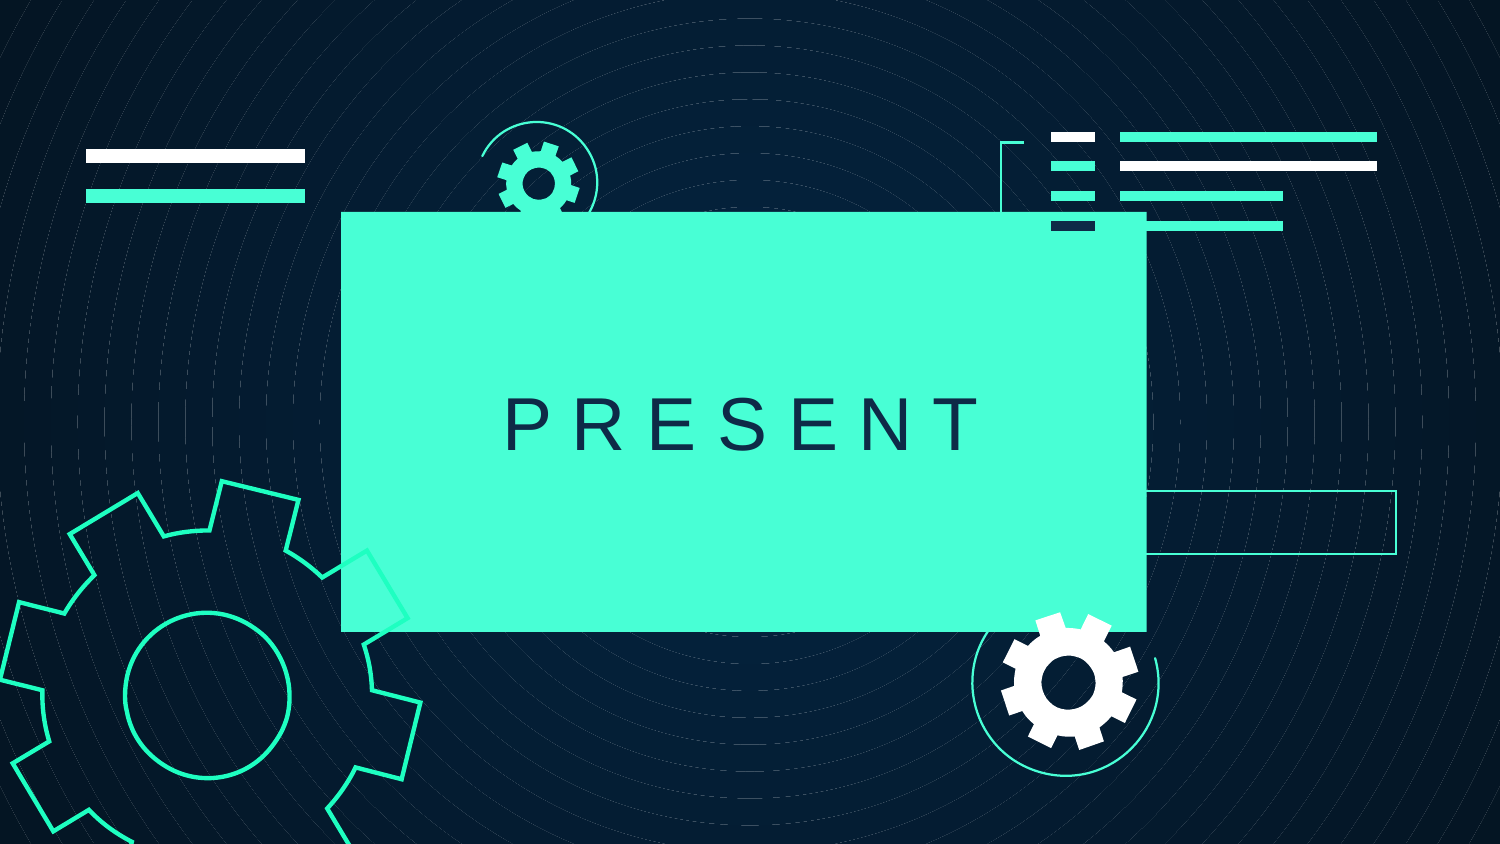

# P R E S E N T